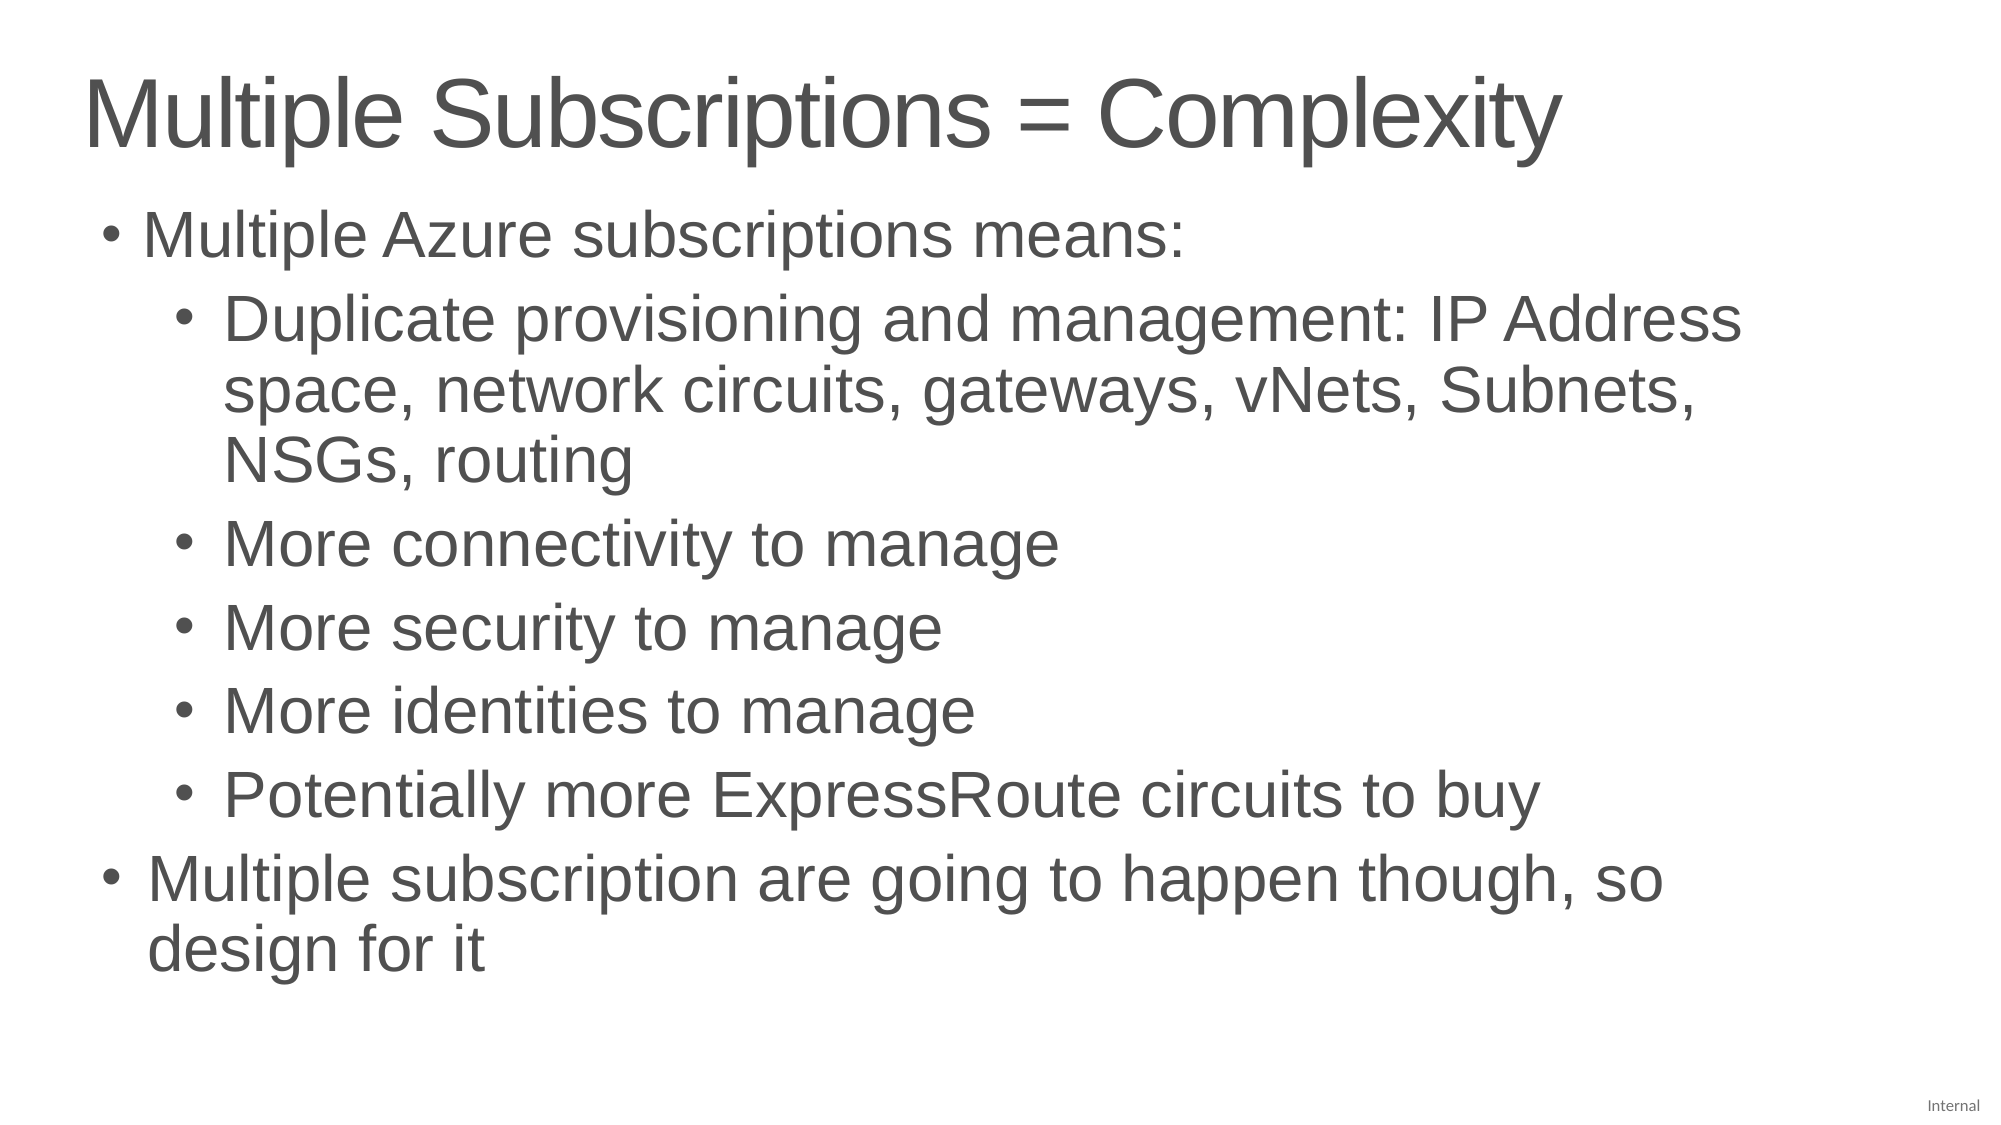

# Multiple Subscriptions = Complexity
Multiple Azure subscriptions means:
Duplicate provisioning and management: IP Address space, network circuits, gateways, vNets, Subnets, NSGs, routing
More connectivity to manage
More security to manage
More identities to manage
Potentially more ExpressRoute circuits to buy
Multiple subscription are going to happen though, so design for it